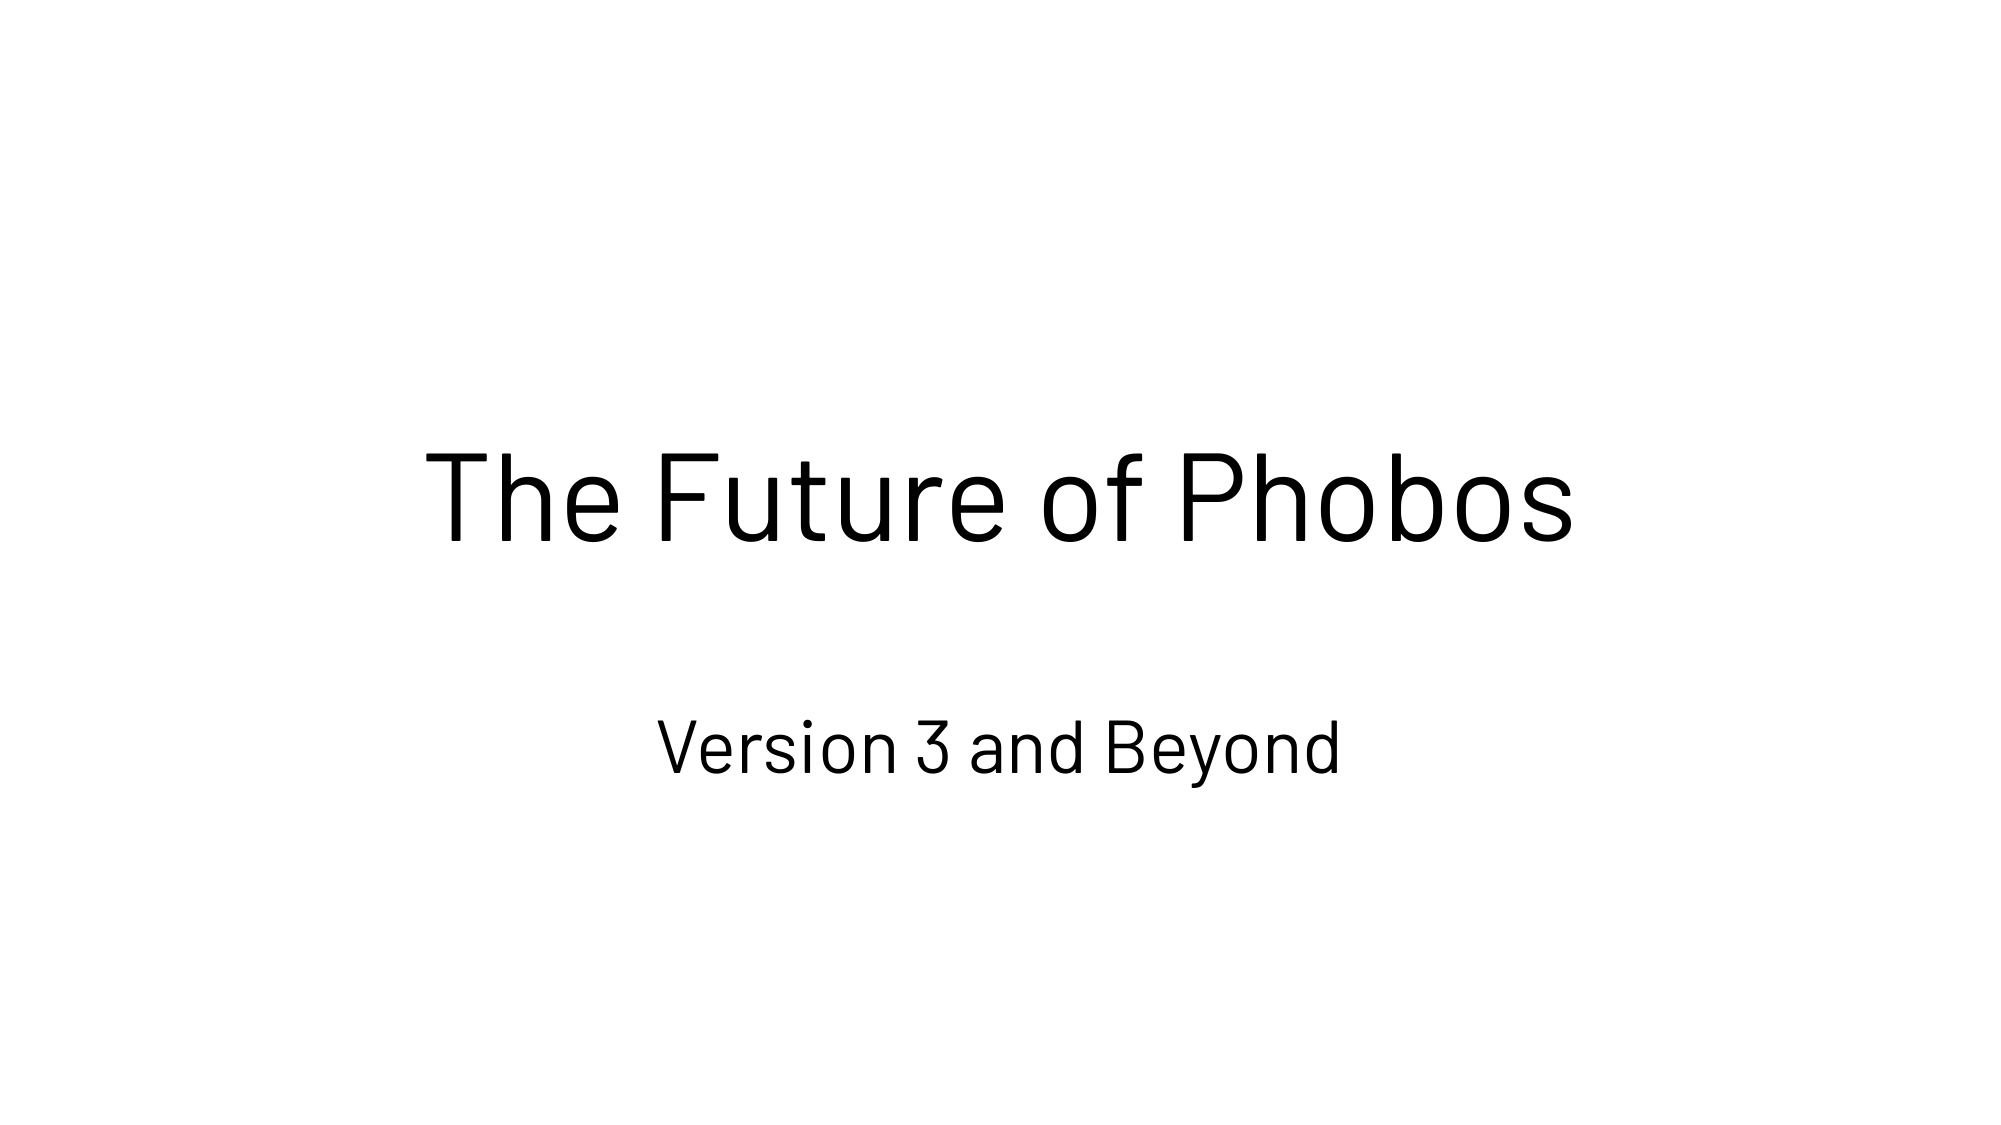

# The Future of Phobos

Version 3 and Beyond